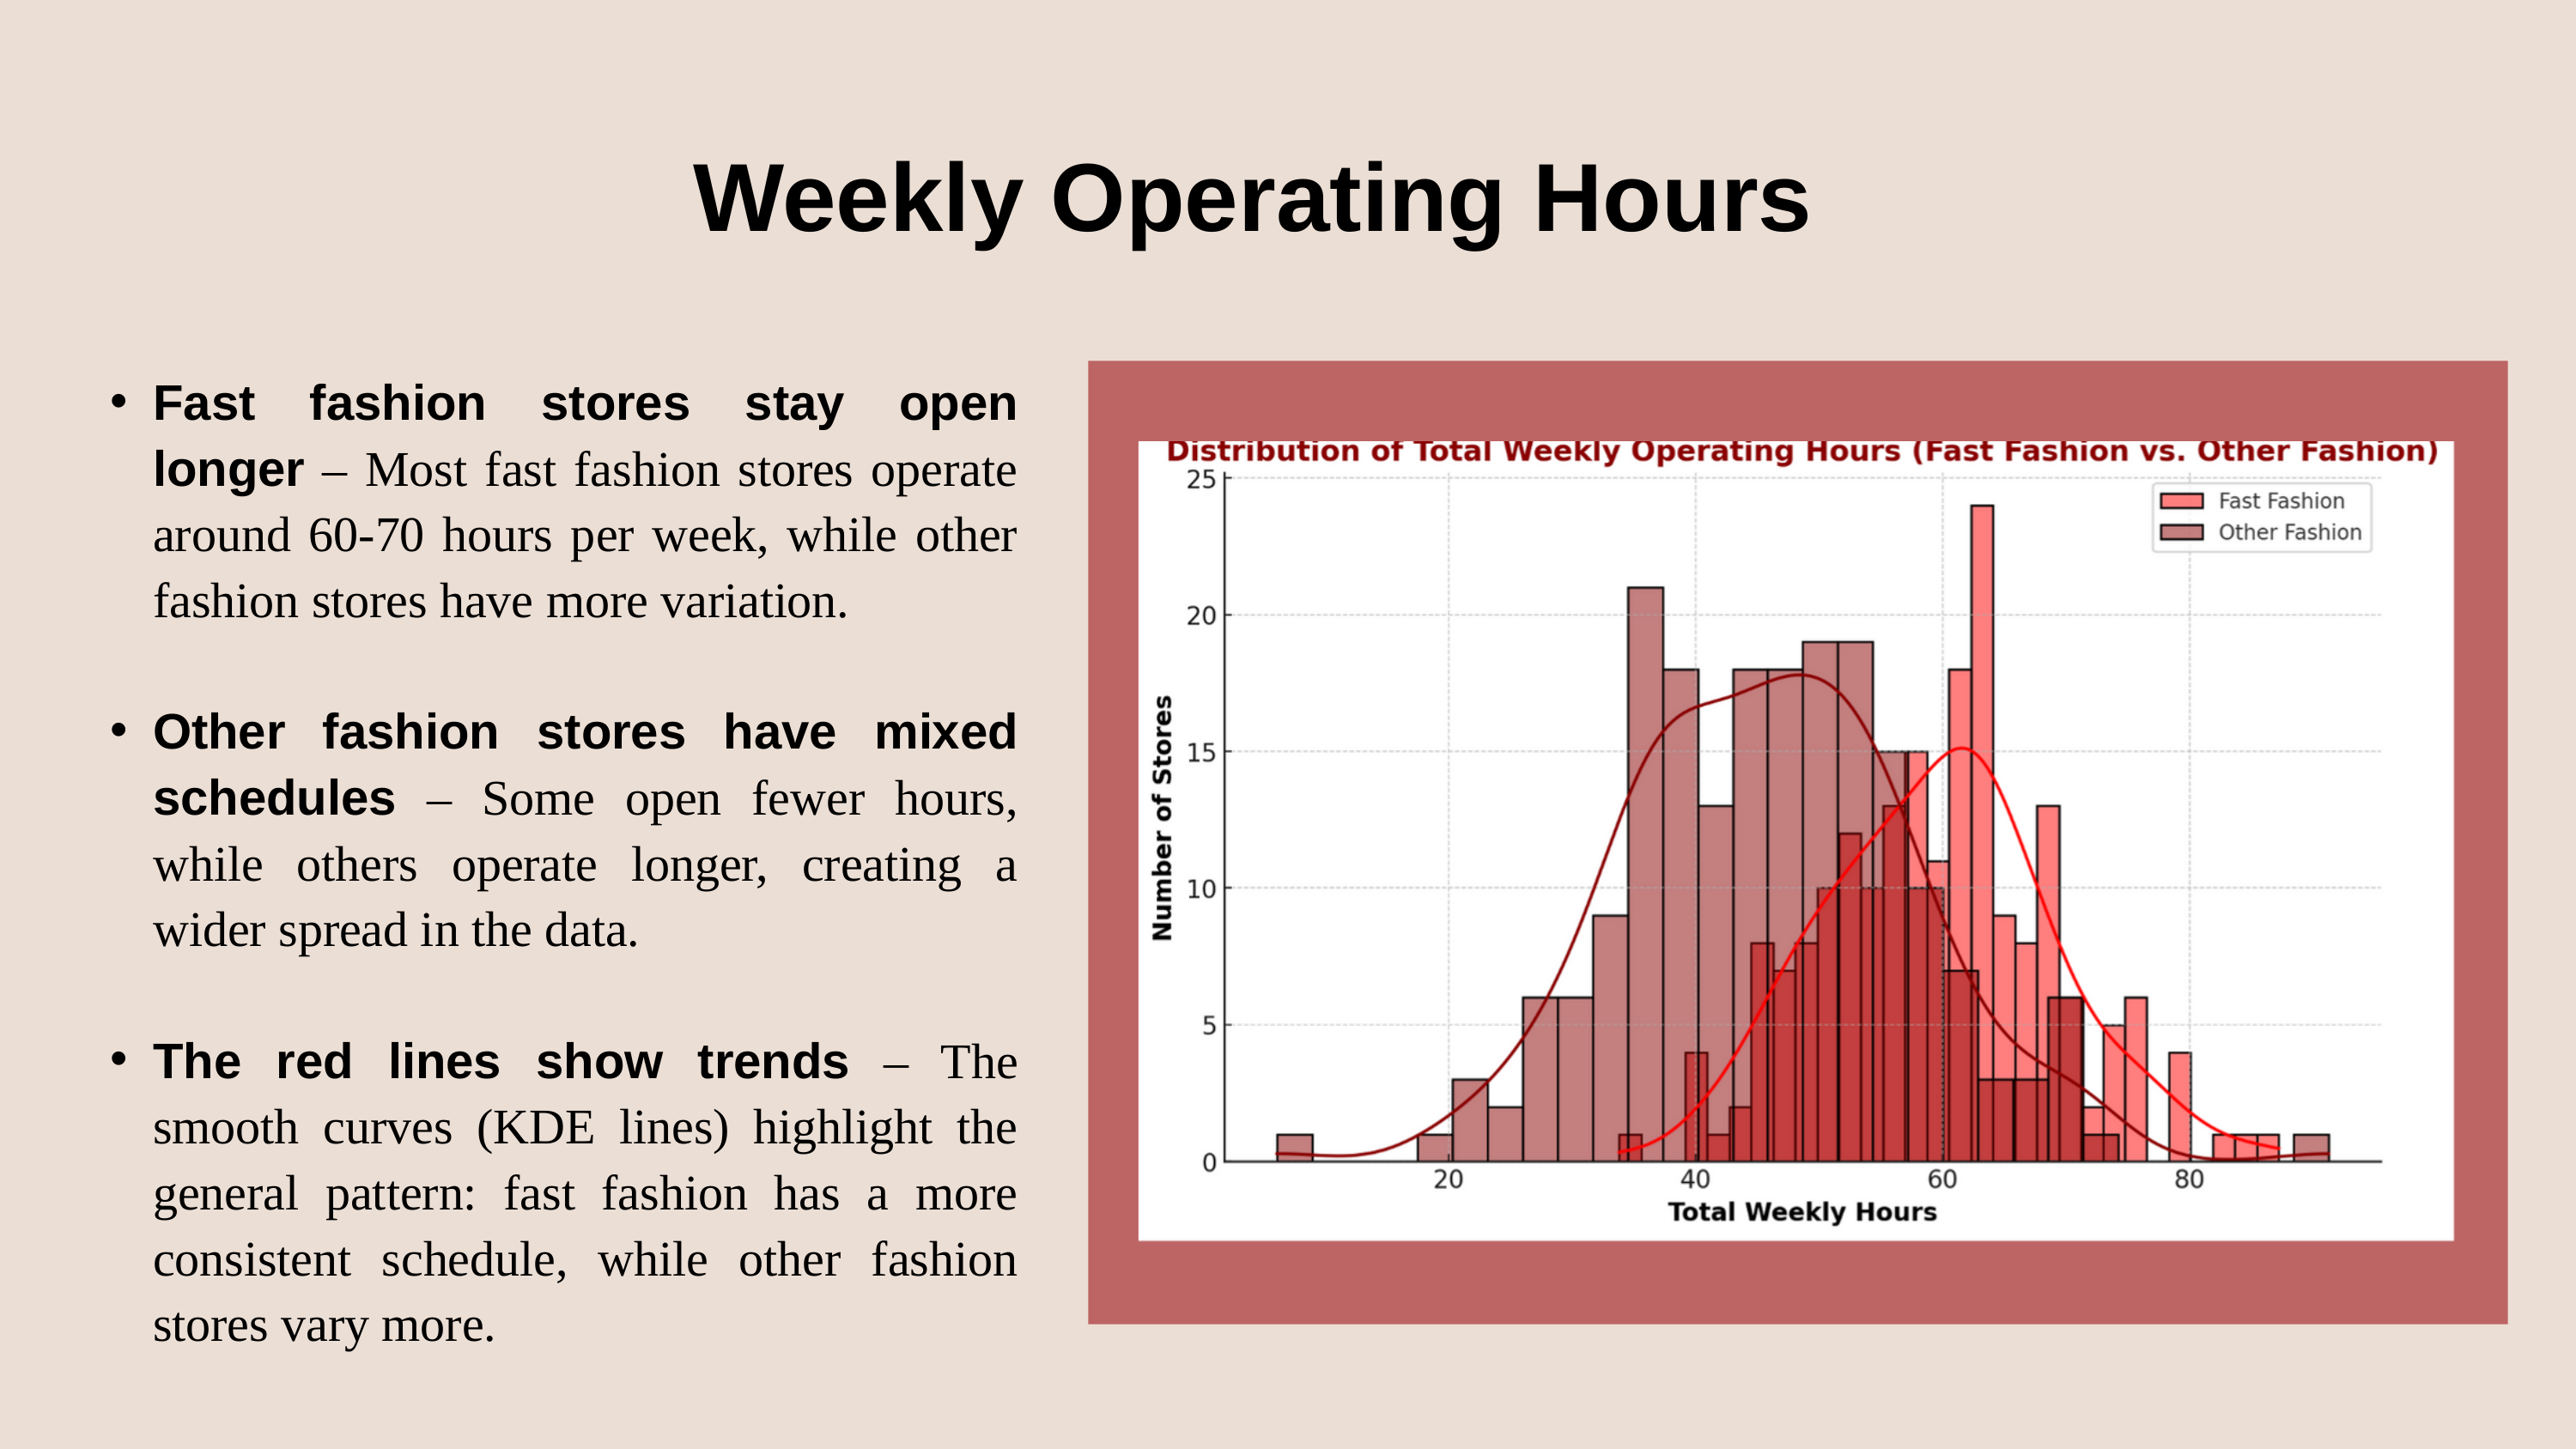

Weekly Operating Hours

Fast fashion stores stay open longer – Most fast fashion stores operate around 60-70 hours per week, while other fashion stores have more variation.

Other fashion stores have mixed schedules – Some open fewer hours, while others operate longer, creating a wider spread in the data.

The red lines show trends – The smooth curves (KDE lines) highlight the general pattern: fast fashion has a more consistent schedule, while other fashion stores vary more.